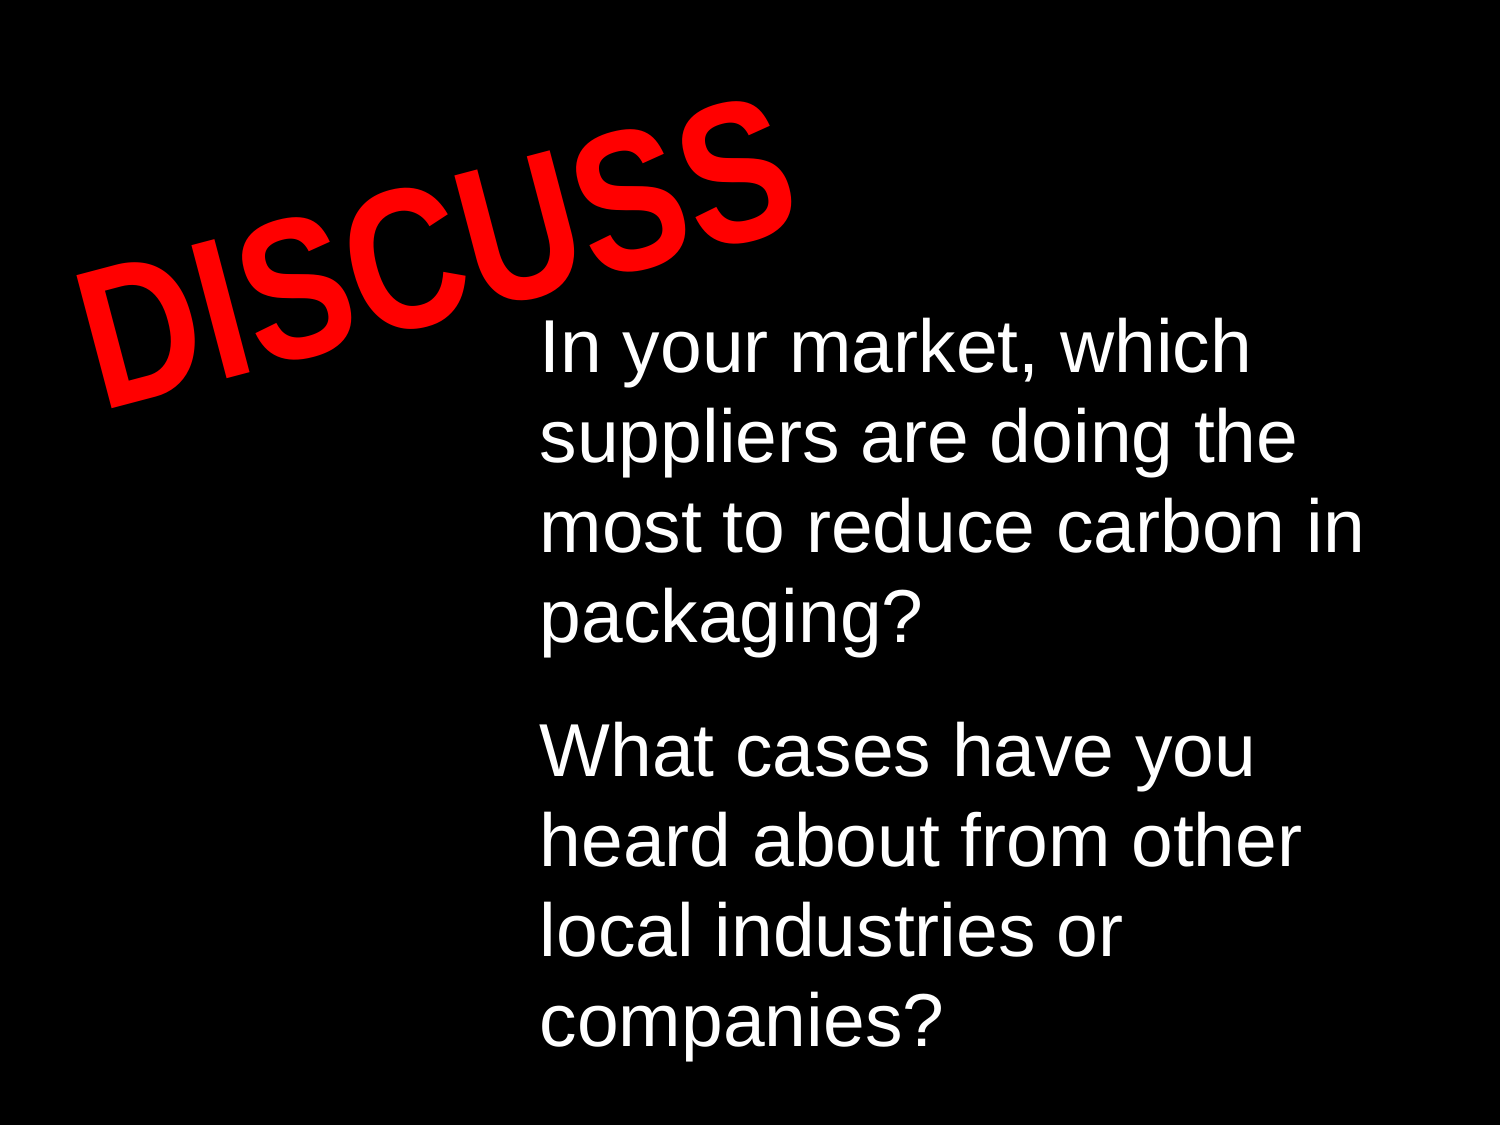

DISCUSS
In your market, which suppliers are doing the most to reduce carbon in packaging?
What cases have you heard about from other local industries or companies?